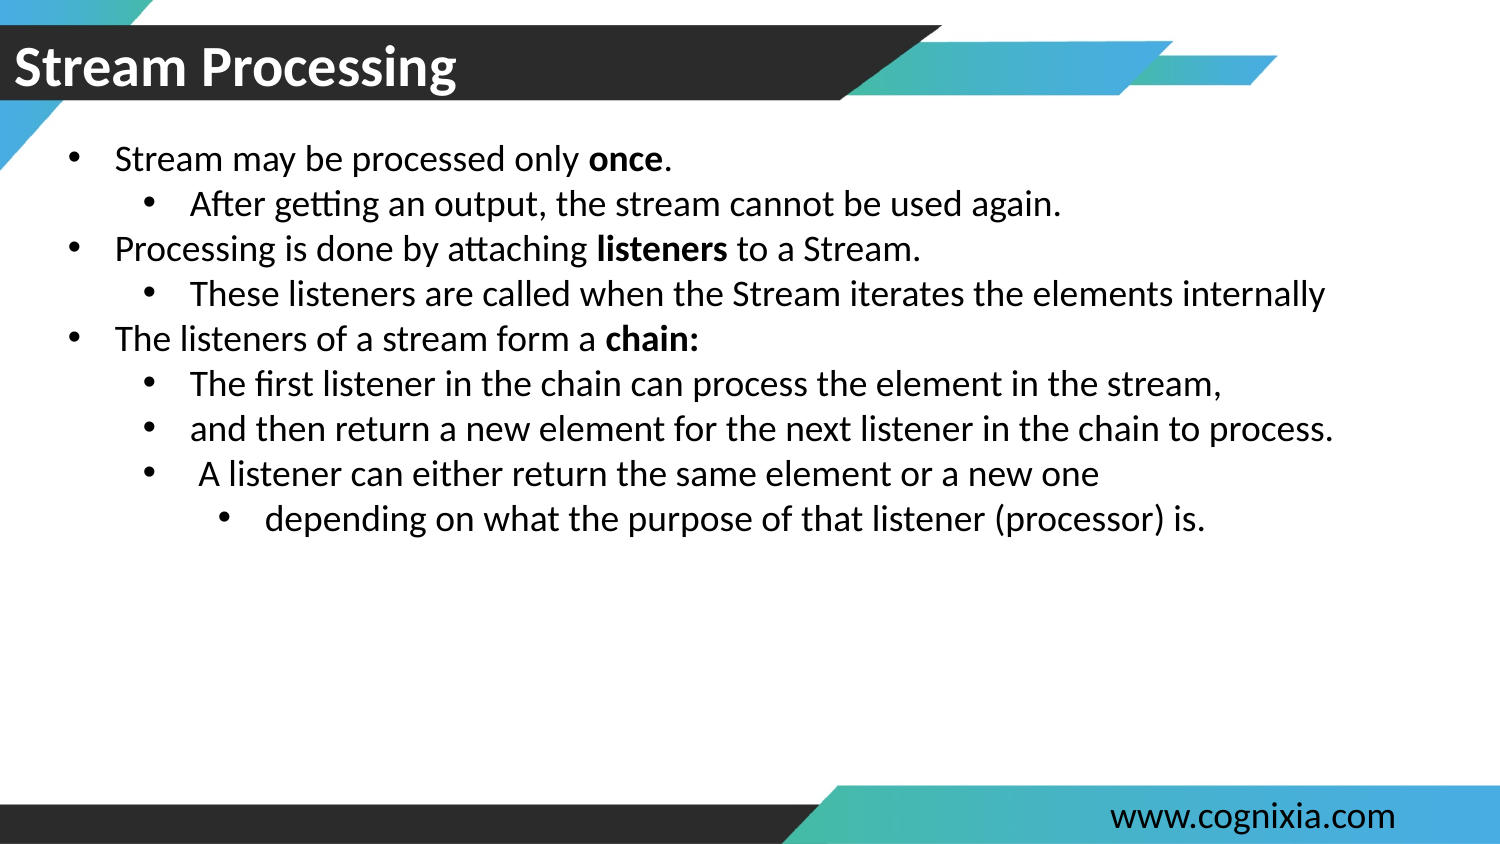

# Stream Processing
Stream may be processed only once.
After getting an output, the stream cannot be used again.
Processing is done by attaching listeners to a Stream.
These listeners are called when the Stream iterates the elements internally
The listeners of a stream form a chain:
The first listener in the chain can process the element in the stream,
and then return a new element for the next listener in the chain to process.
 A listener can either return the same element or a new one
depending on what the purpose of that listener (processor) is.